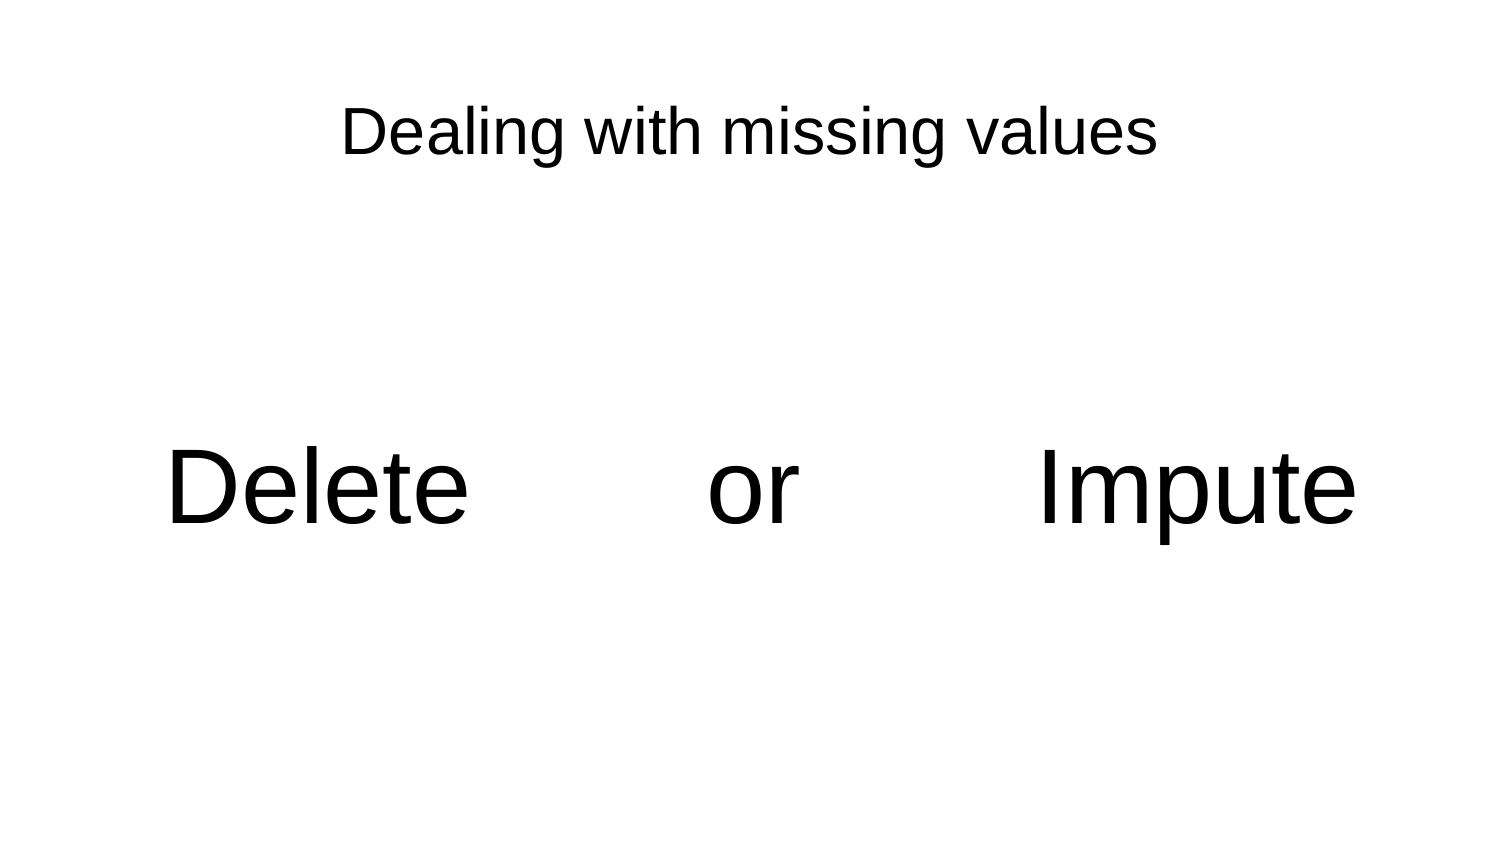

# Dealing with missing values

Delete        or        Impute